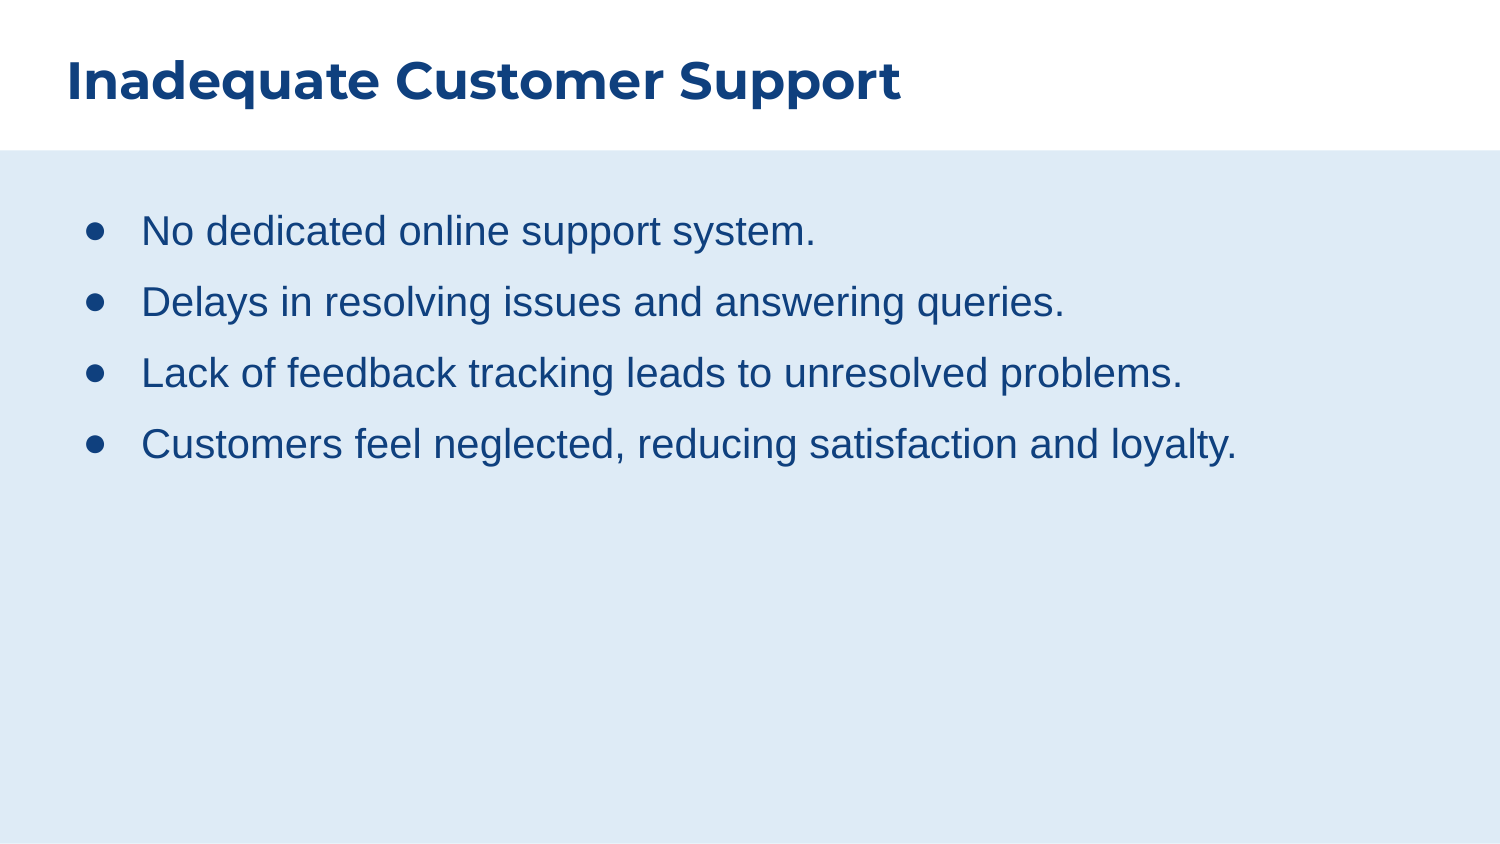

# Inadequate Customer Support
No dedicated online support system.
Delays in resolving issues and answering queries.
Lack of feedback tracking leads to unresolved problems.
Customers feel neglected, reducing satisfaction and loyalty.